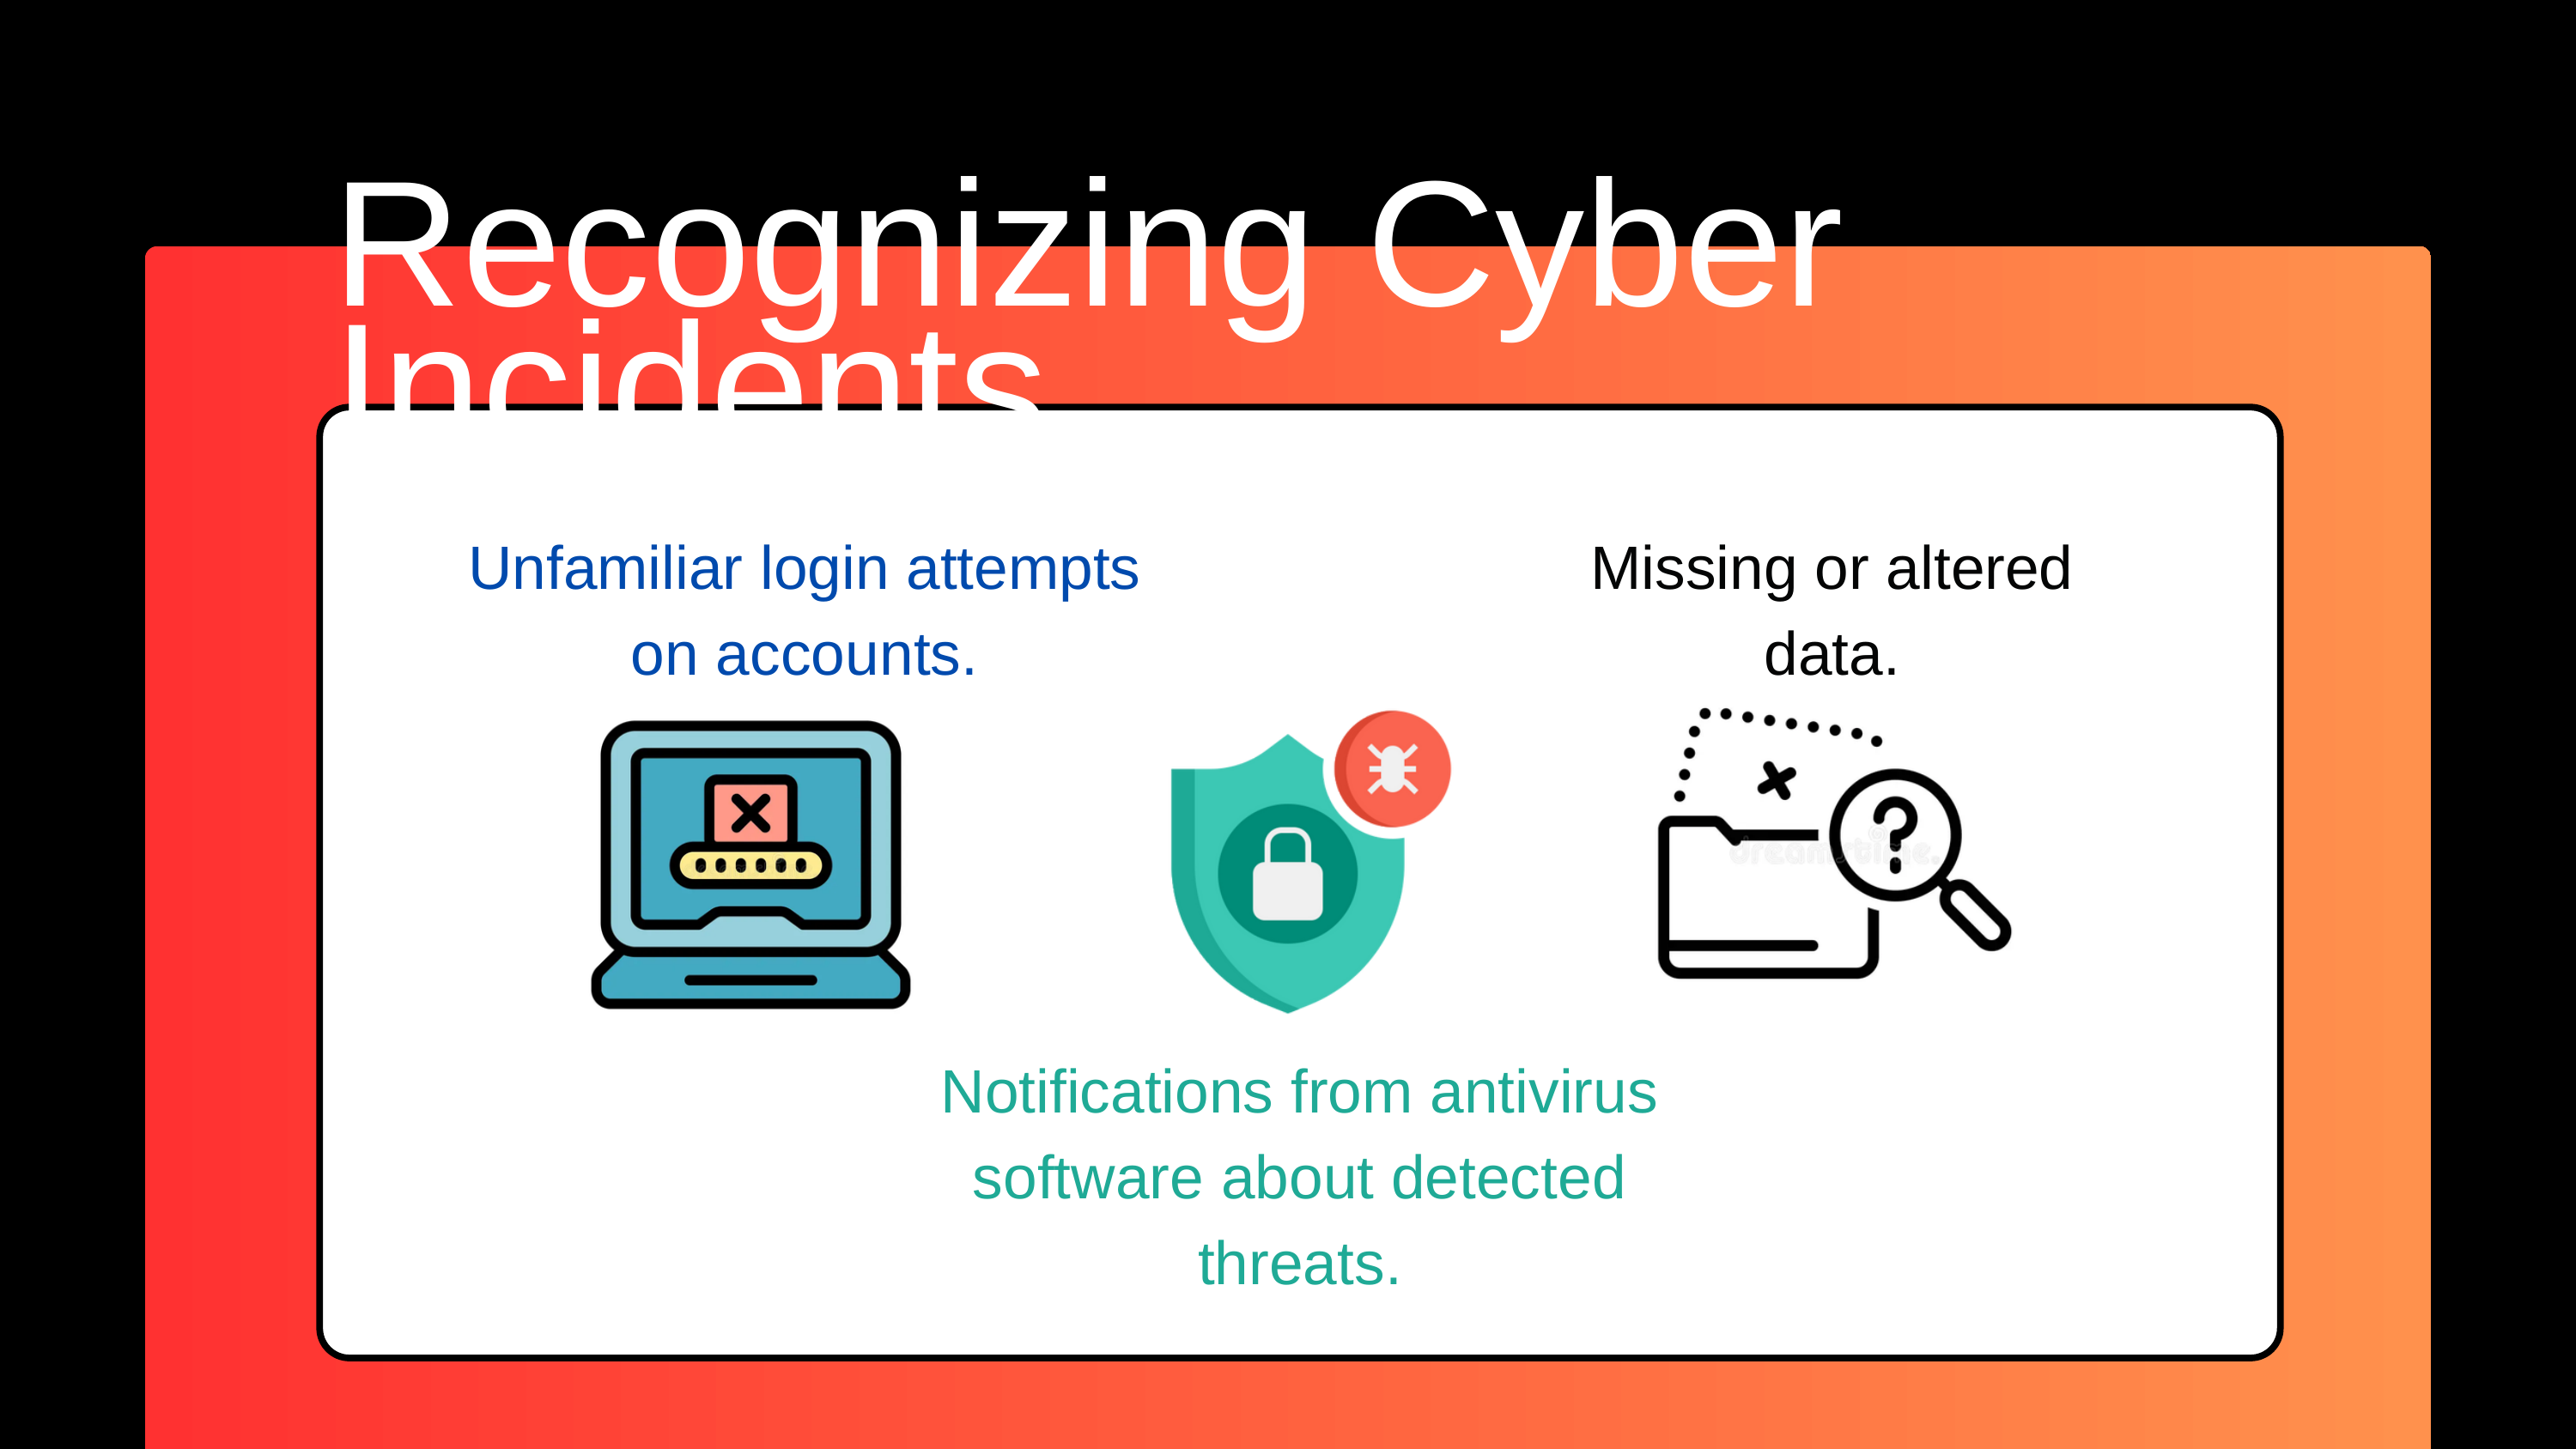

Recognizing Cyber Incidents

Unfamiliar login attempts on accounts.
Missing or altered data.

Notifications from antivirus software about detected threats.